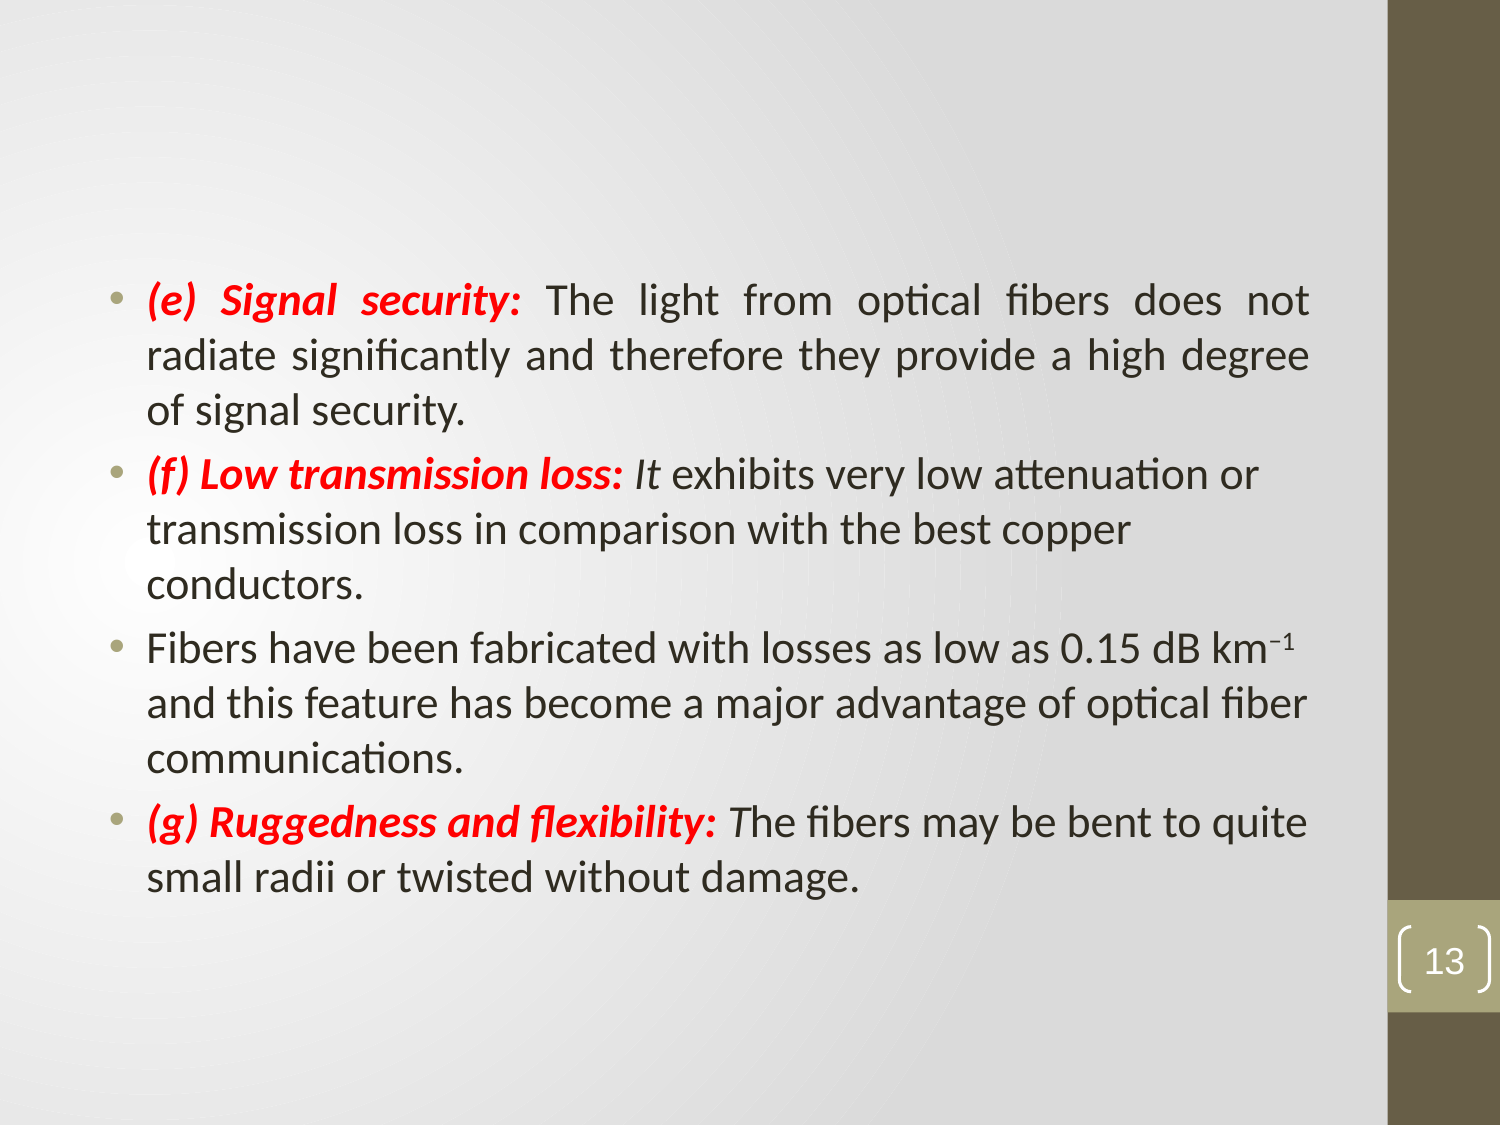

#
(e) Signal security: The light from optical fibers does not radiate significantly and therefore they provide a high degree of signal security.
(f) Low transmission loss: It exhibits very low attenuation or transmission loss in comparison with the best copper conductors.
Fibers have been fabricated with losses as low as 0.15 dB km−1 and this feature has become a major advantage of optical fiber communications.
(g) Ruggedness and flexibility: The fibers may be bent to quite small radii or twisted without damage.

13